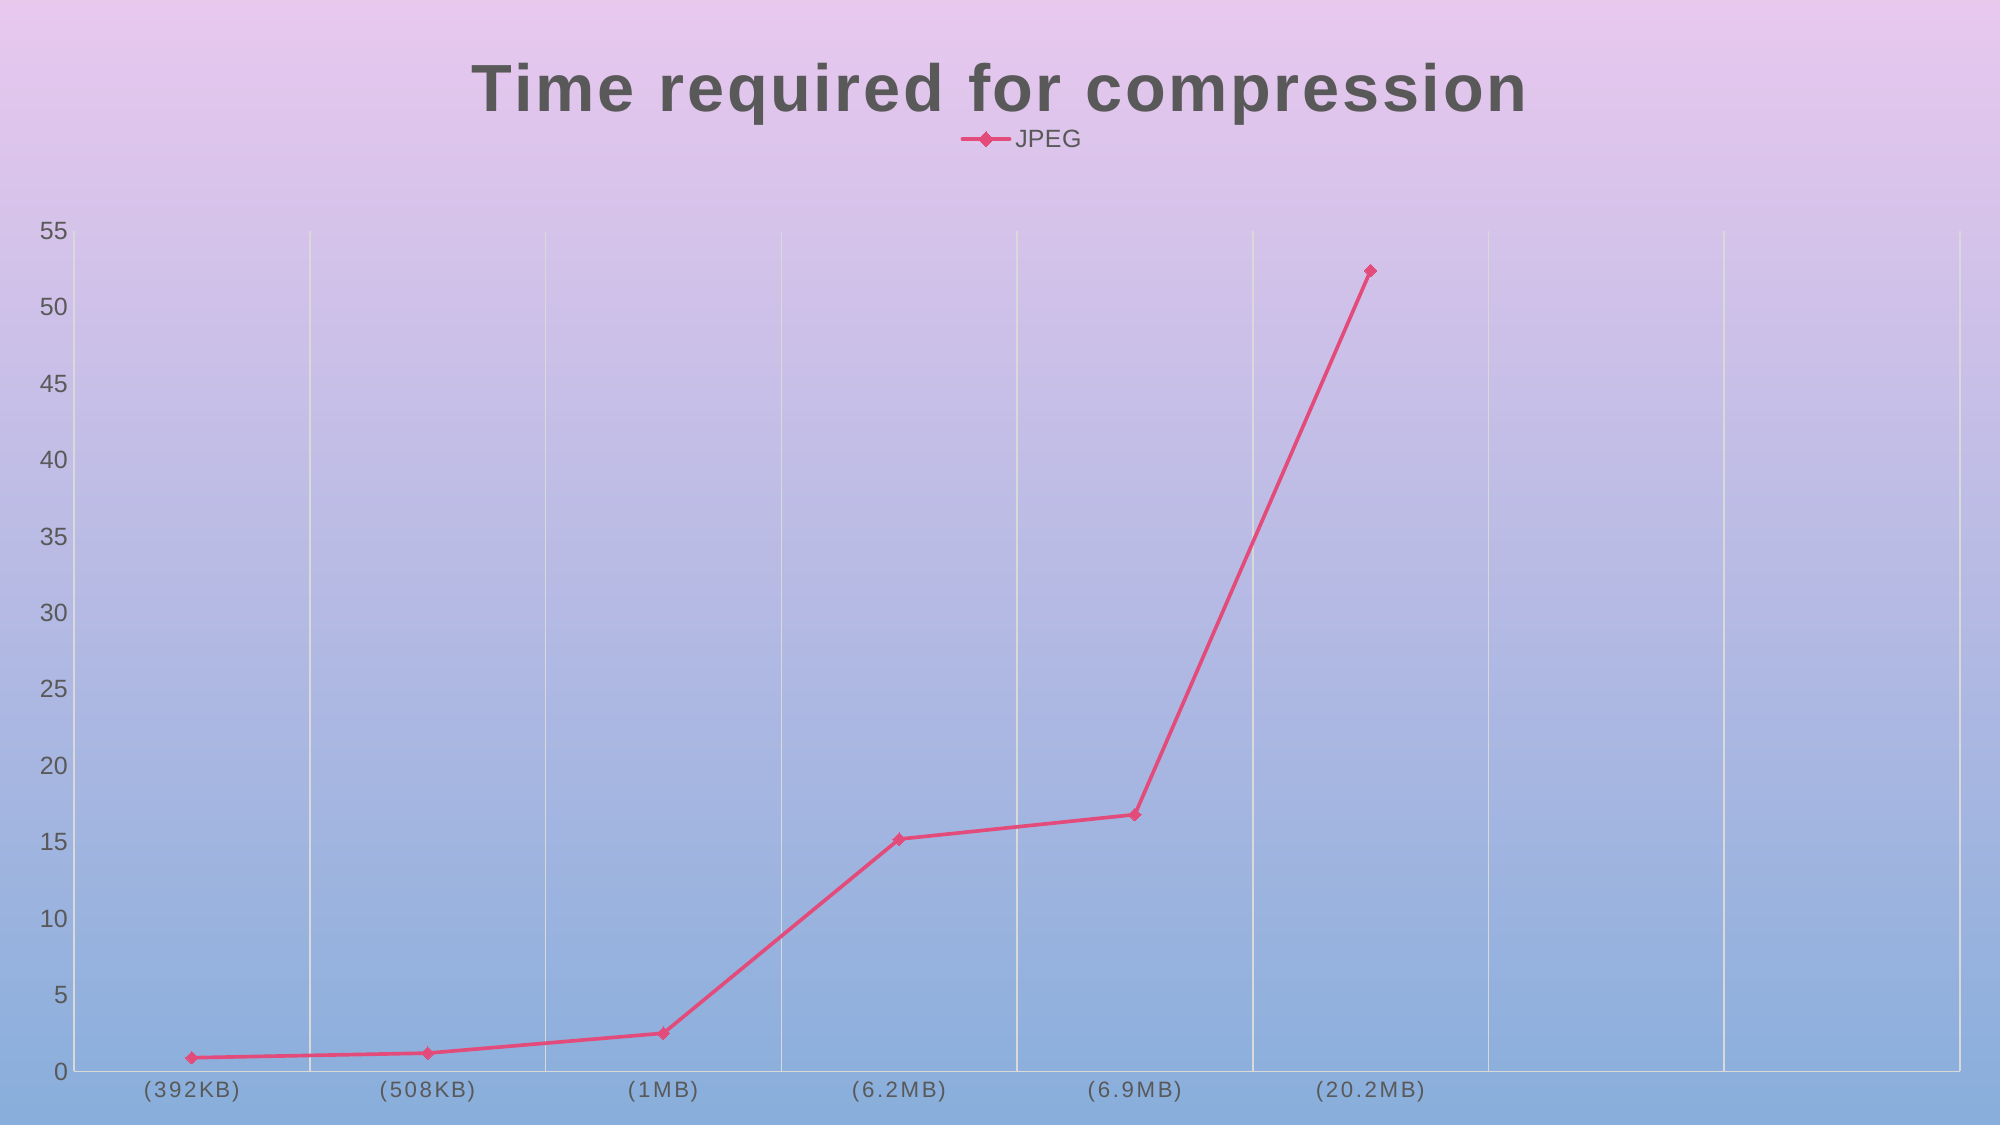

### Chart: Time required for compression

| Category | JPEG |
|---|---|
| (392KB) | 0.9 |
| (508KB) | 1.2 |
| (1MB) | 2.5 |
| (6.2MB) | 15.2 |
| (6.9MB) | 16.8 |
| (20.2MB) | 52.4 |